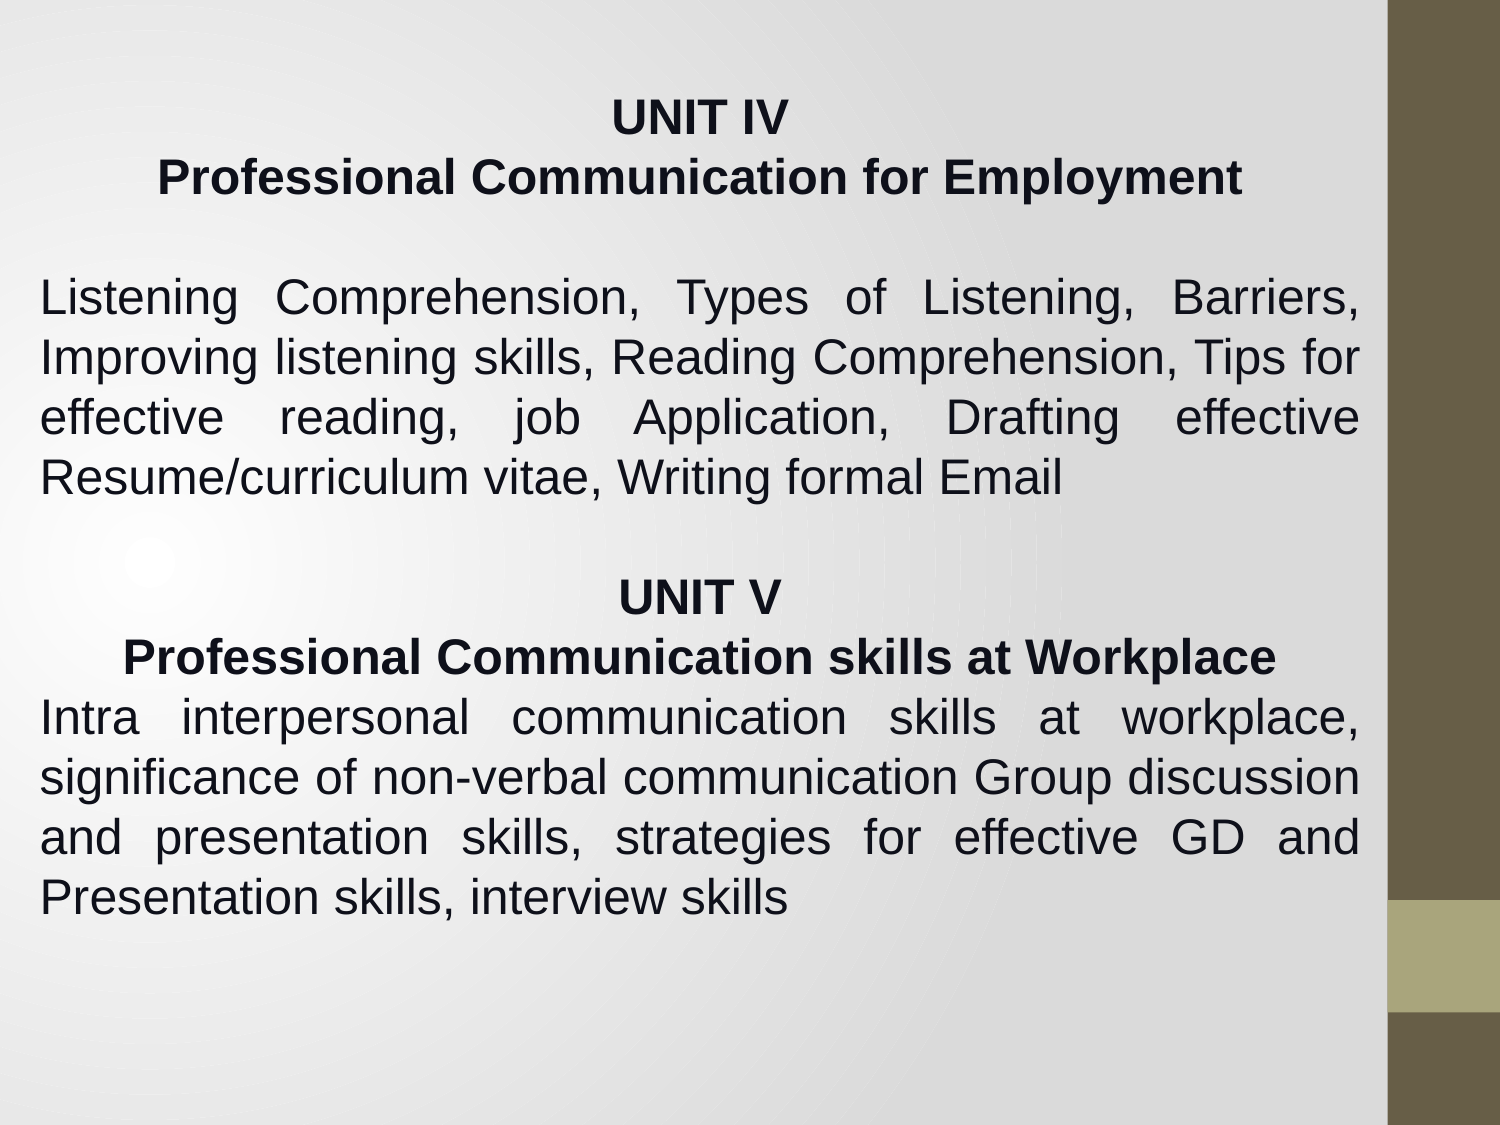

UNIT IV
Professional Communication for Employment

Listening Comprehension, Types of Listening, Barriers, Improving listening skills, Reading Comprehension, Tips for effective reading, job Application, Drafting effective Resume/curriculum vitae, Writing formal Email

UNIT V
Professional Communication skills at Workplace
Intra interpersonal communication skills at workplace, significance of non-verbal communication Group discussion and presentation skills, strategies for effective GD and Presentation skills, interview skills